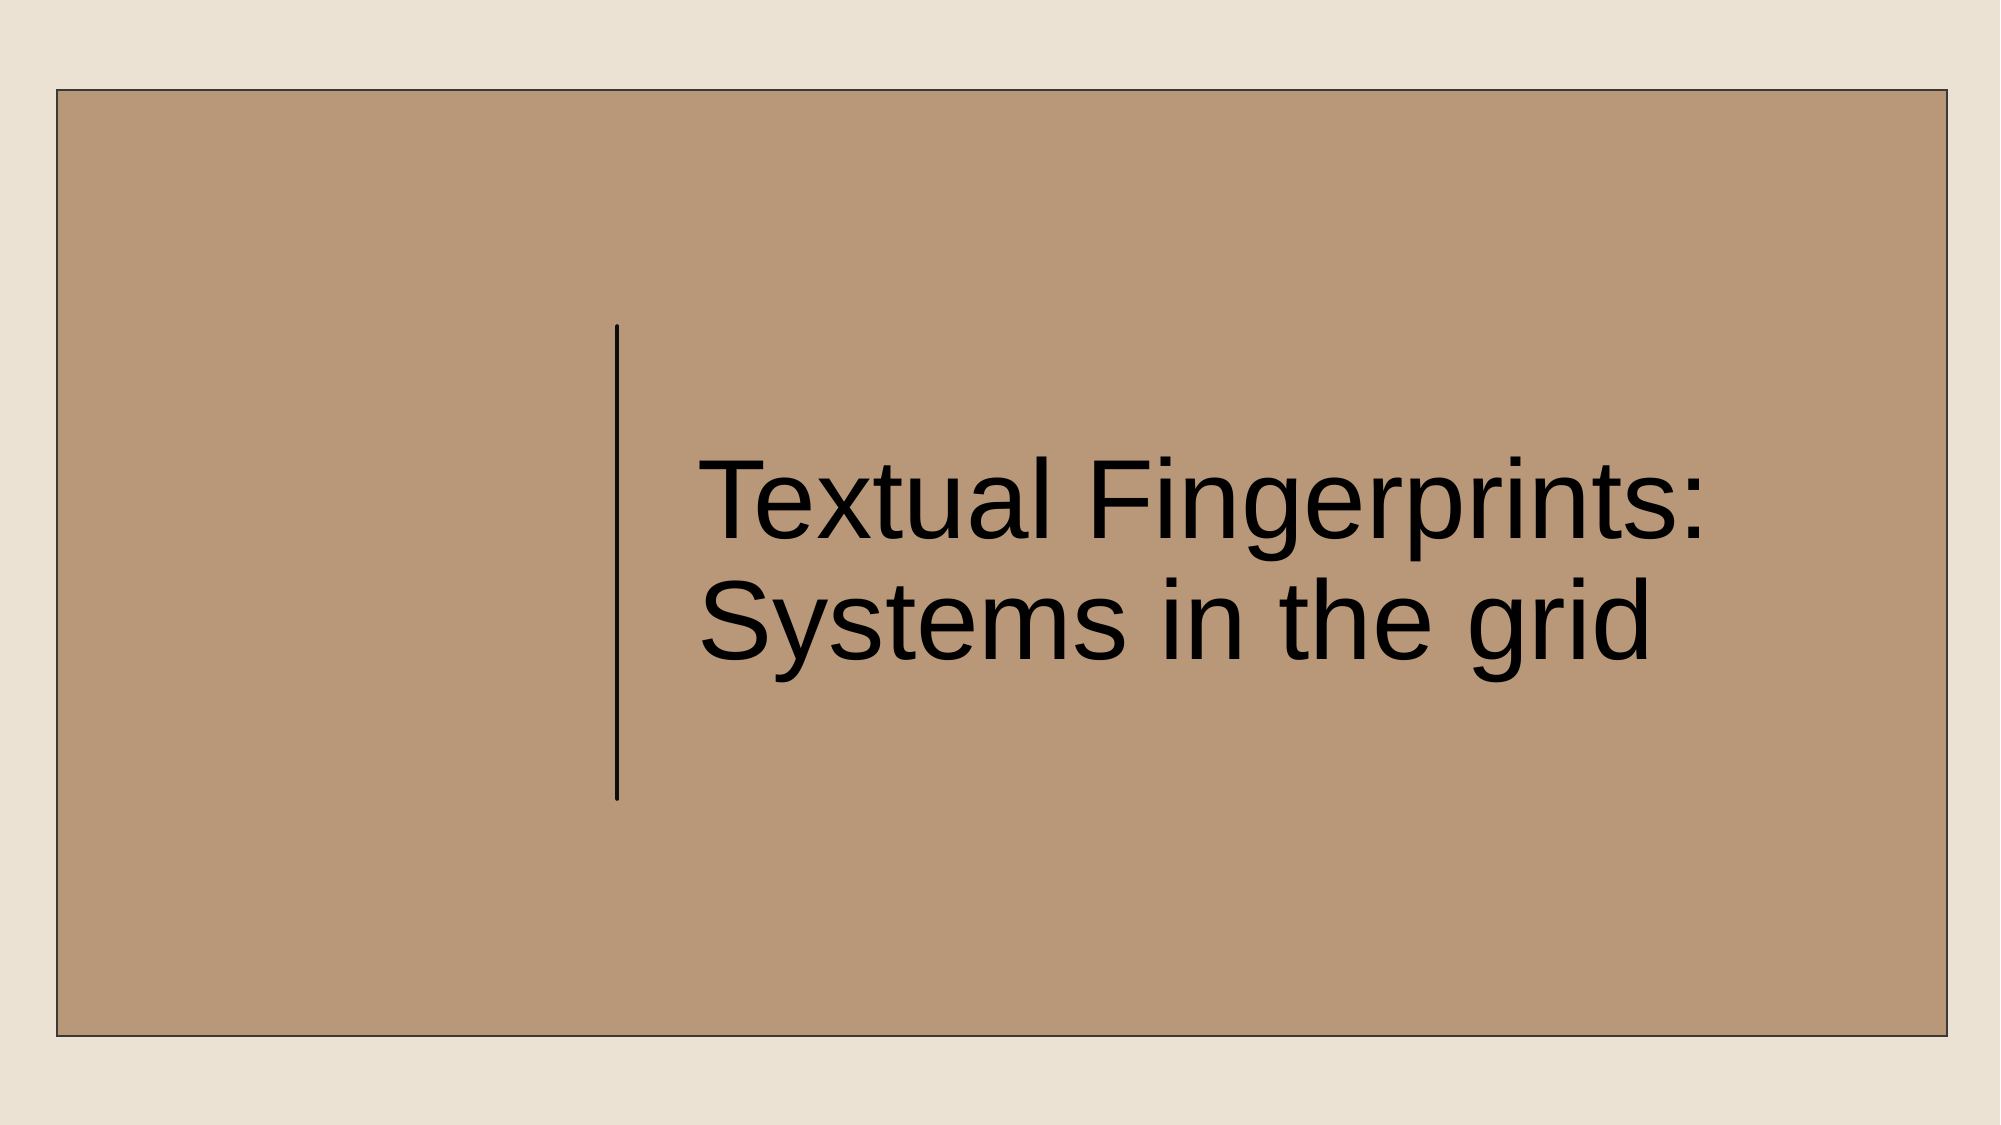

# Textual Fingerprints: Systems in the grid